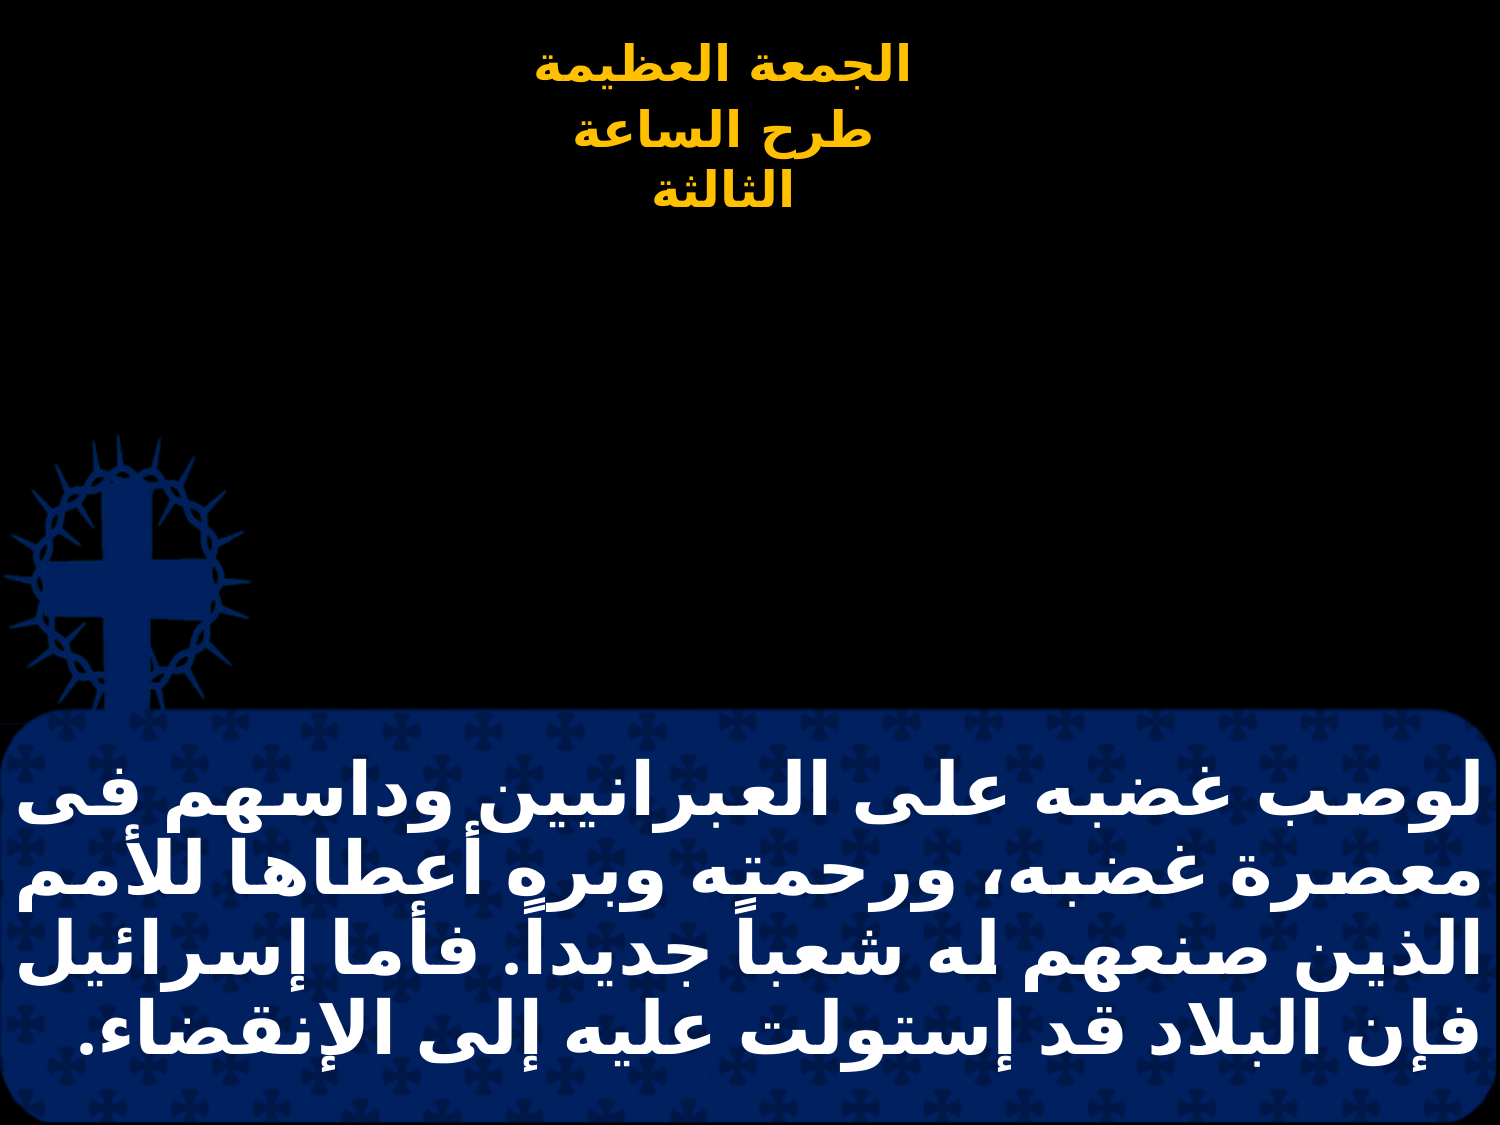

# لوصب غضبه على العبرانيين وداسهم فى معصرة غضبه، ورحمته وبره أعطاها للأمم الذين صنعهم له شعباً جديداً. فأما إسرائيل فإن البلاد قد إستولت عليه إلى الإنقضاء.